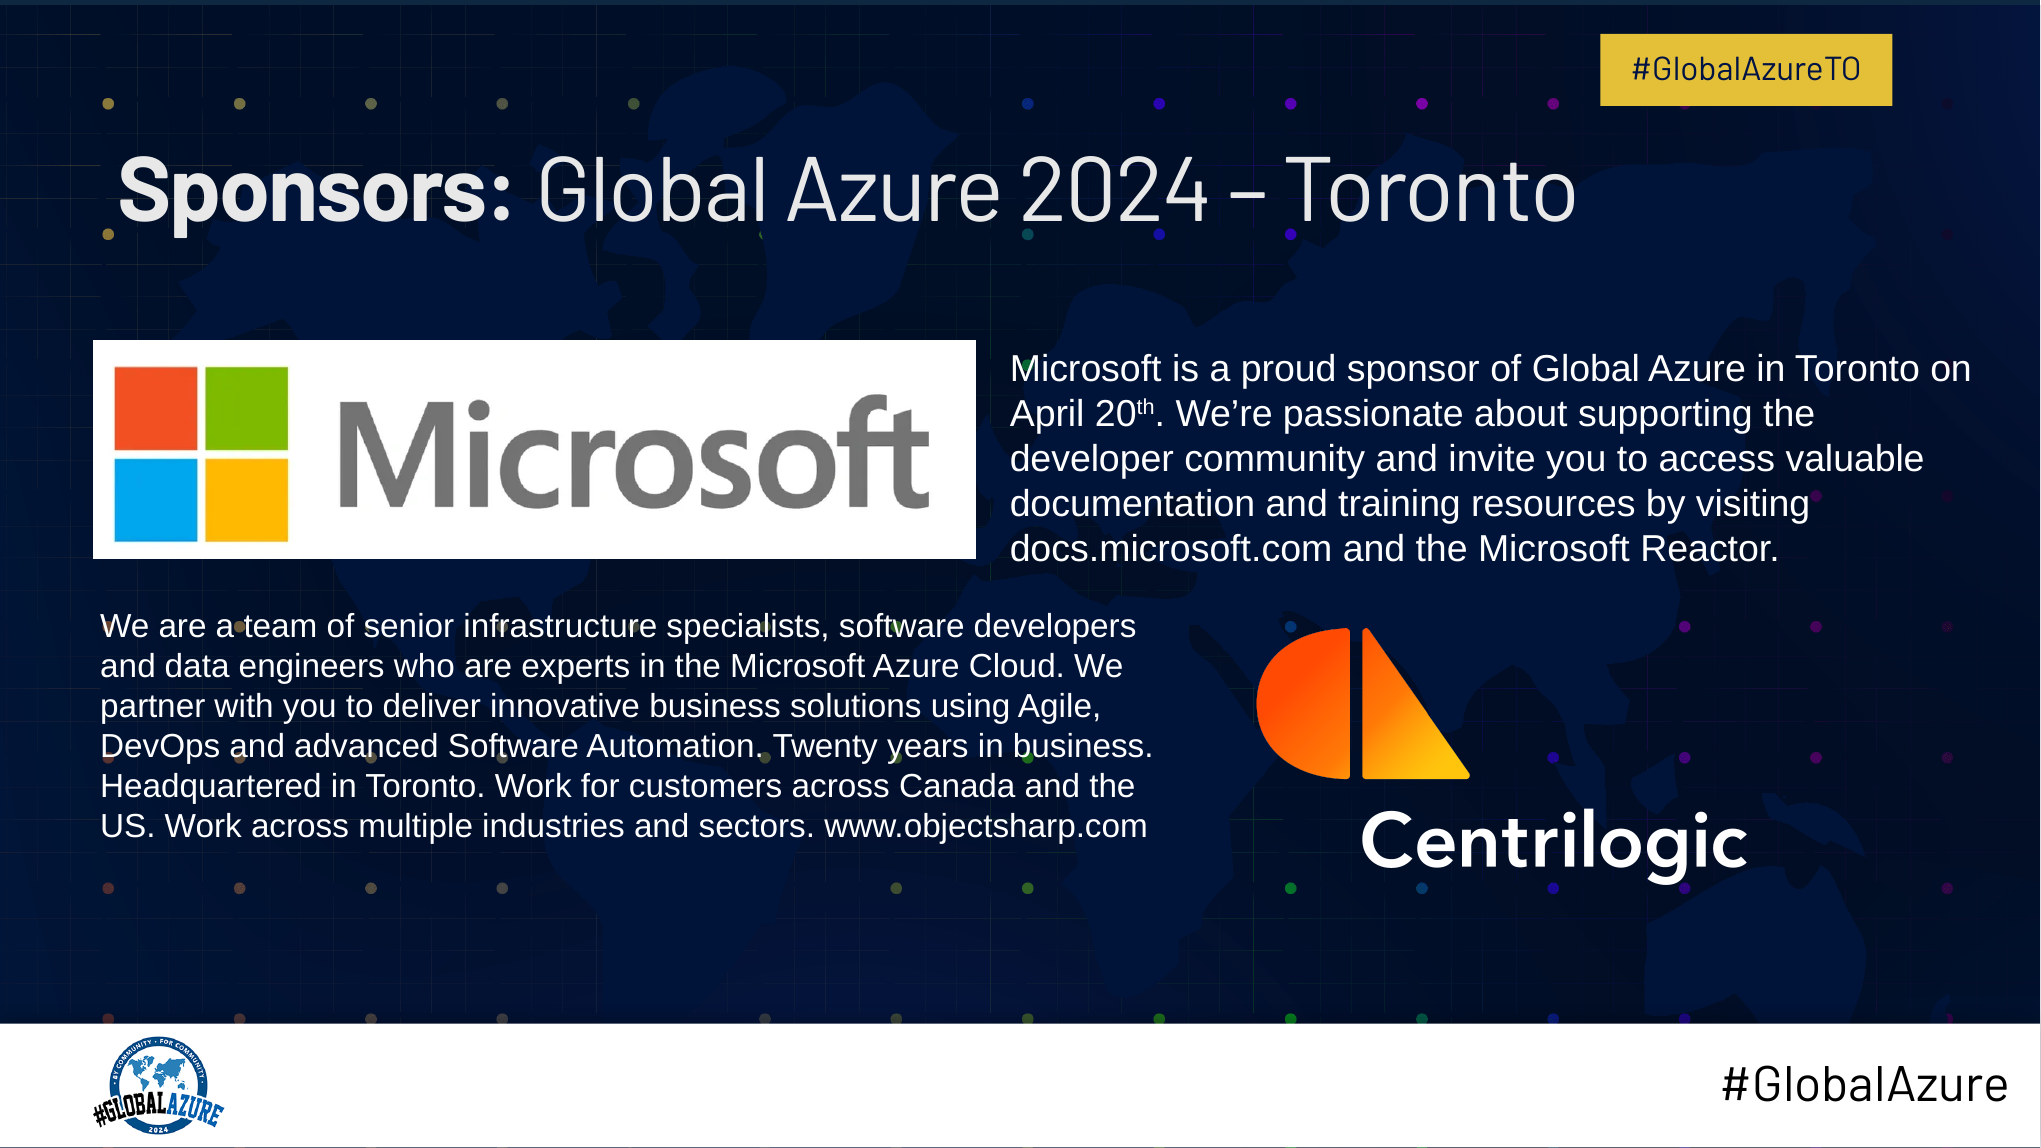

# Sponsors: Global Azure 2024 – Toronto